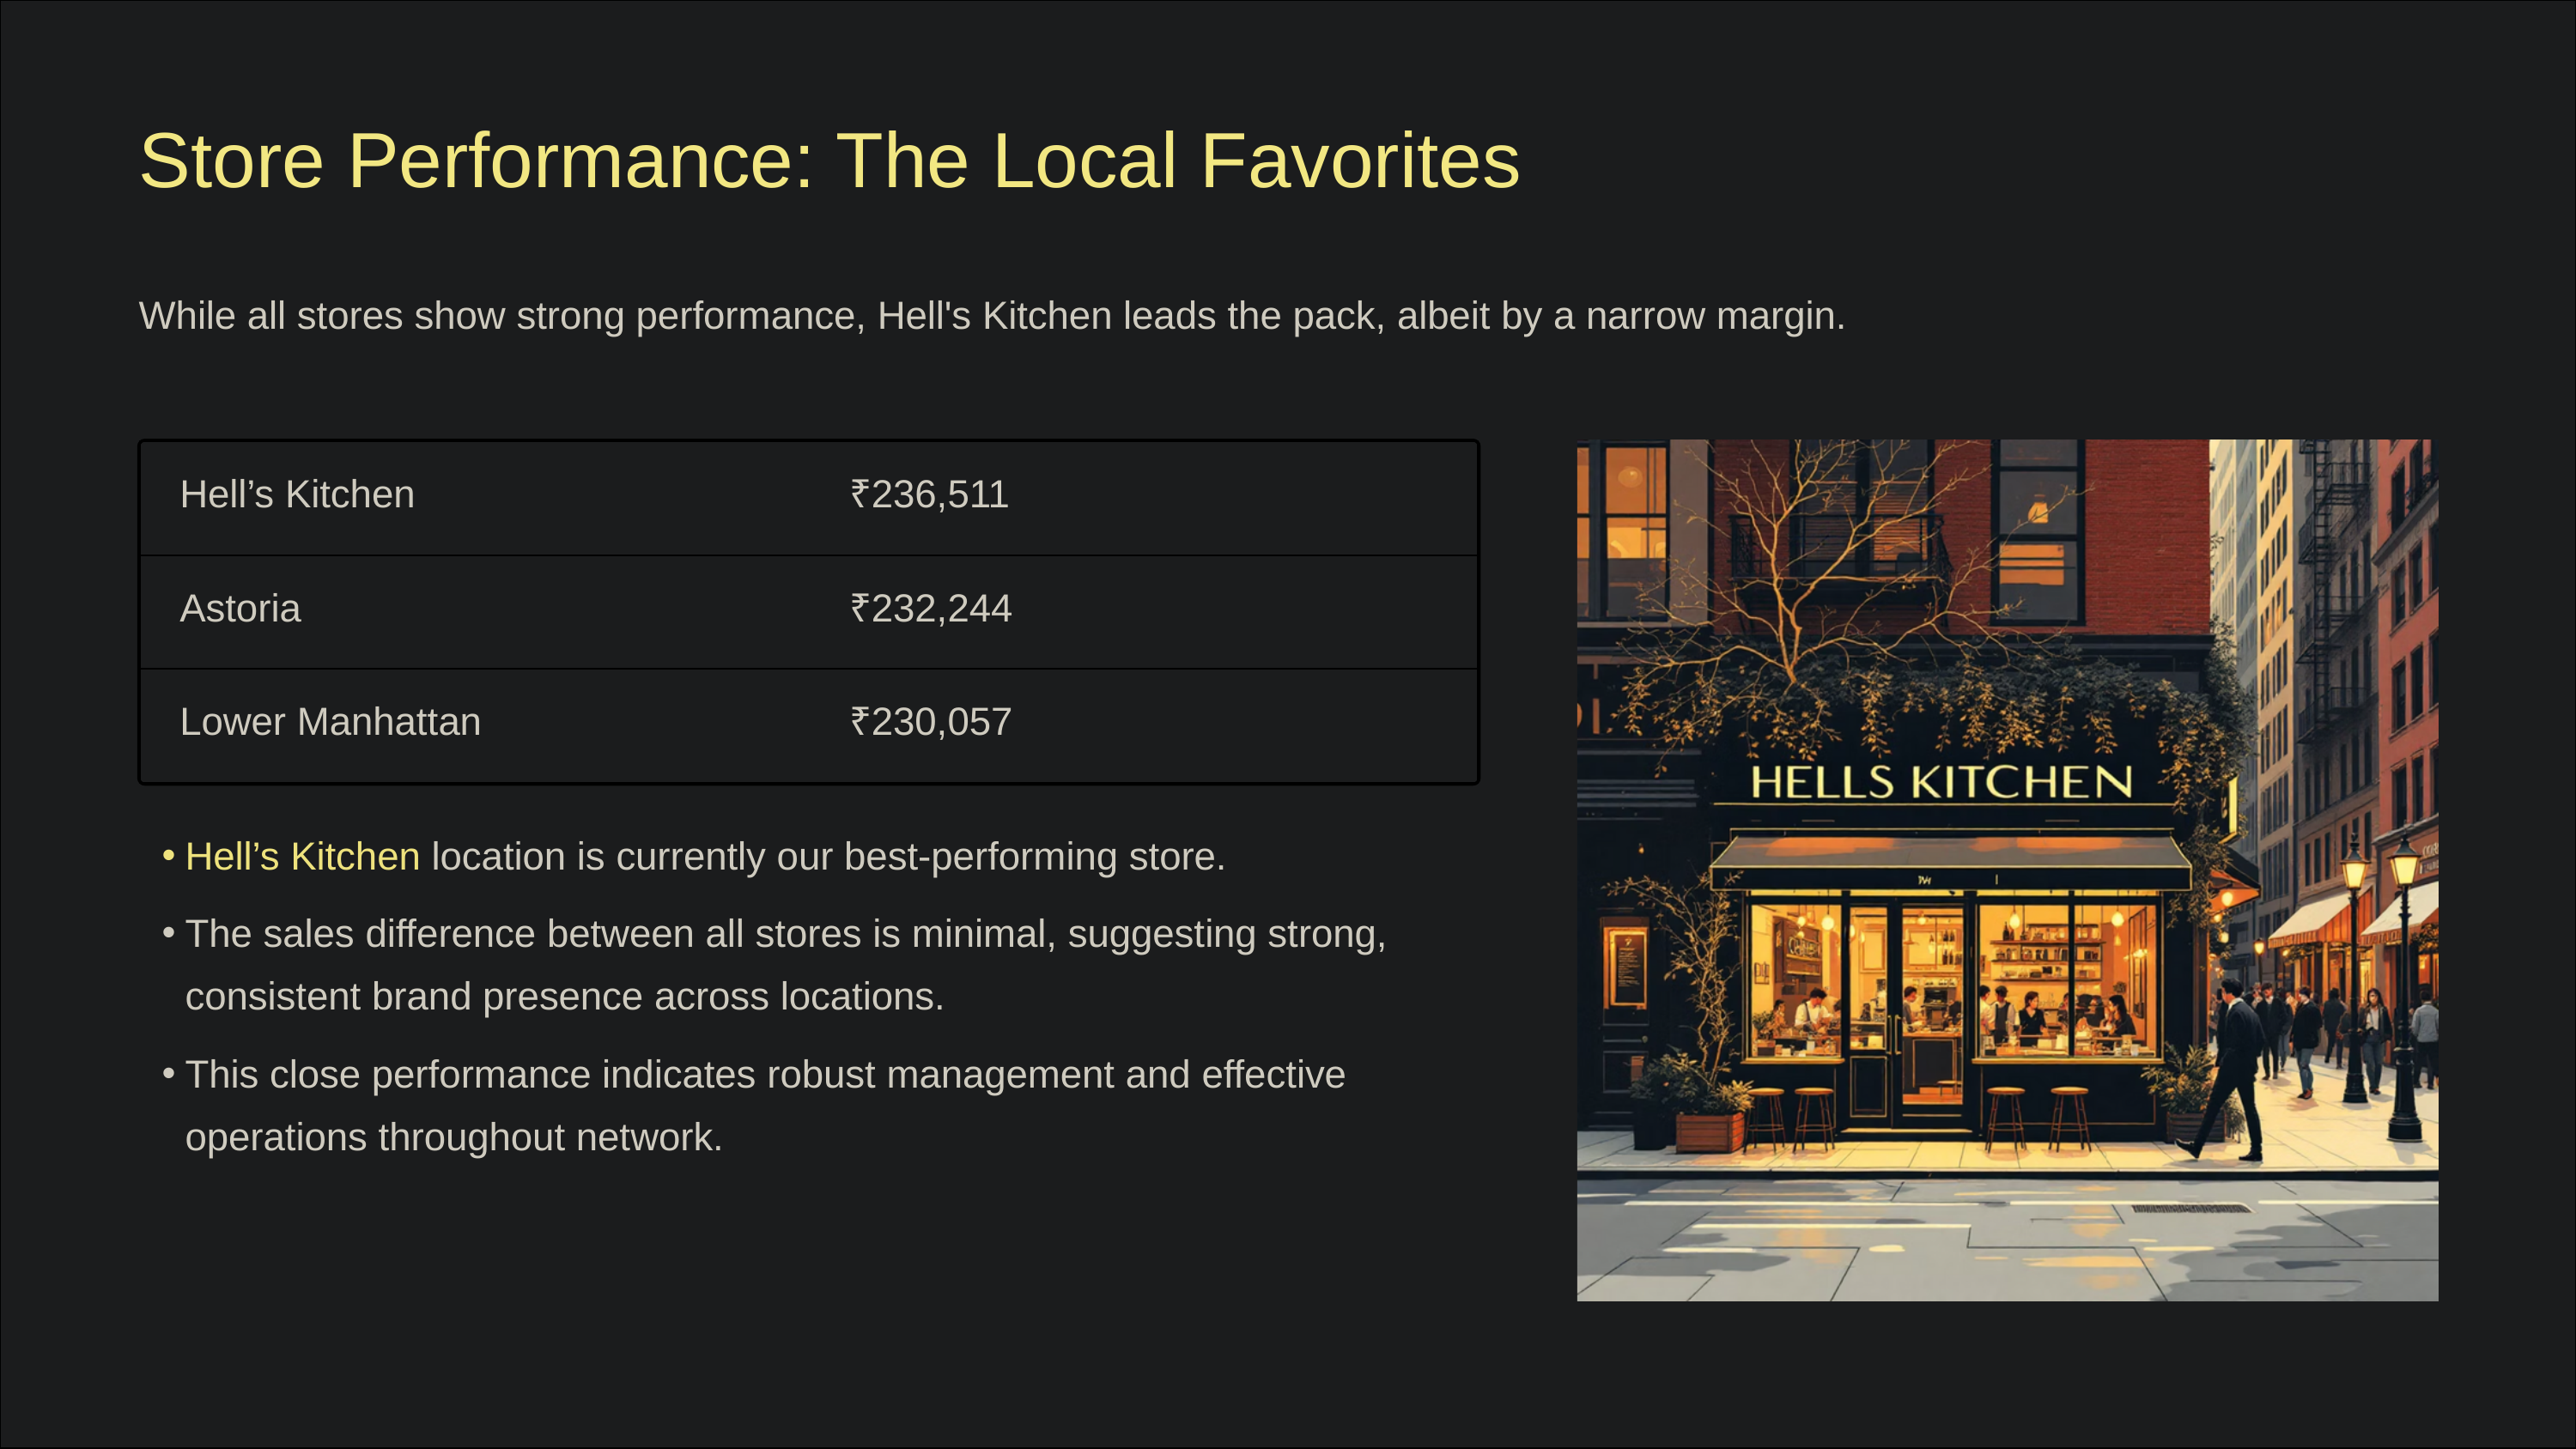

Store Performance: The Local Favorites
While all stores show strong performance, Hell's Kitchen leads the pack, albeit by a narrow margin.

Hell’s Kitchen
₹236,511

Astoria
₹232,244

Lower Manhattan
₹230,057
Hell’s Kitchen location is currently our best-performing store.
The sales difference between all stores is minimal, suggesting strong, consistent brand presence across locations.
This close performance indicates robust management and effective operations throughout network.